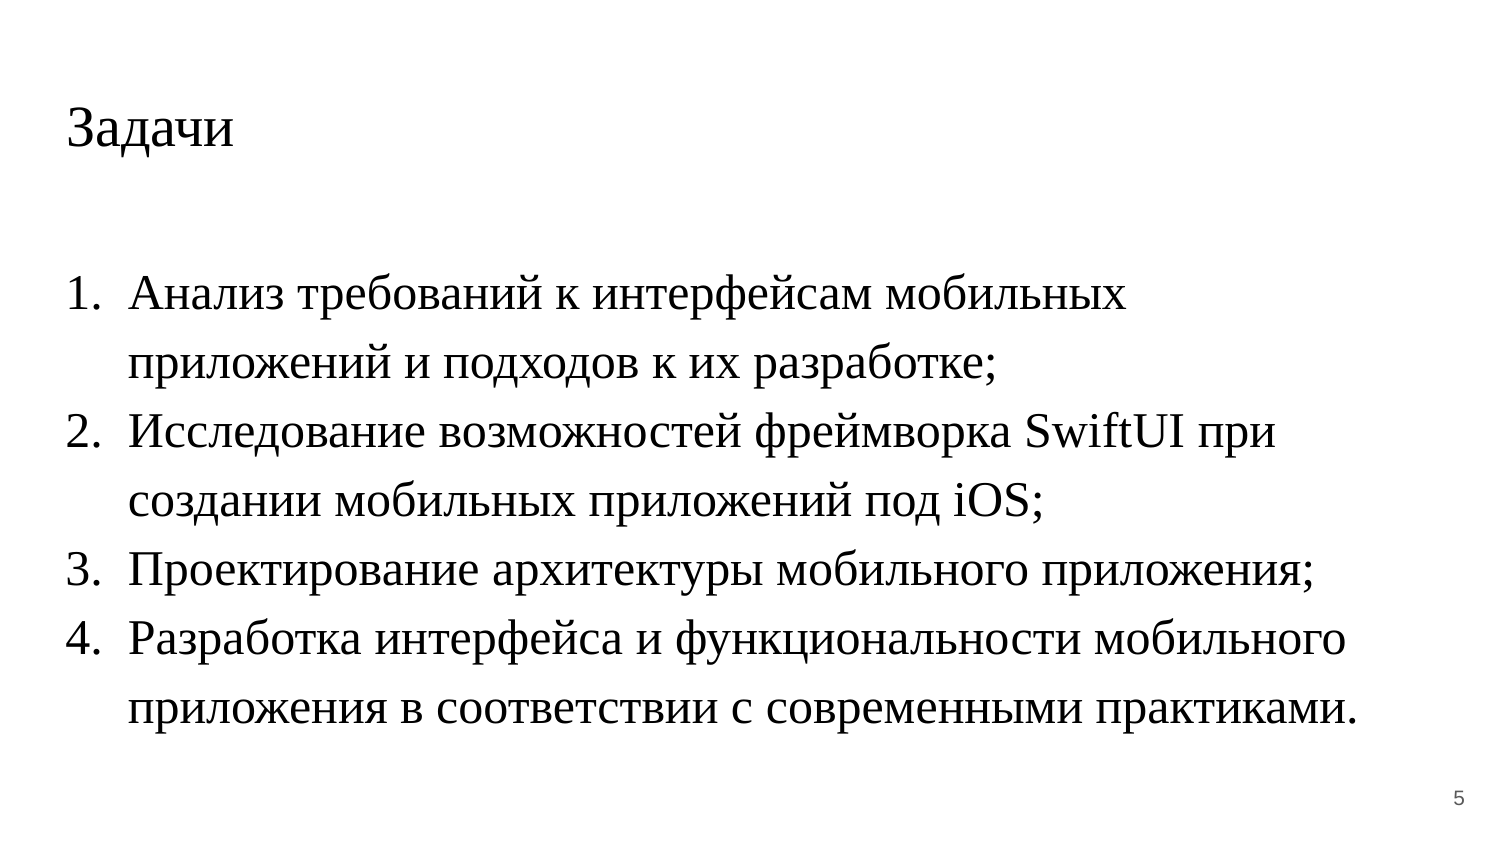

# Задачи
Анализ требований к интерфейсам мобильных приложений и подходов к их разработке;
Исследование возможностей фреймворка SwiftUI при создании мобильных приложений под iOS;
Проектирование архитектуры мобильного приложения;
Разработка интерфейса и функциональности мобильного приложения в соответствии с современными практиками.
5